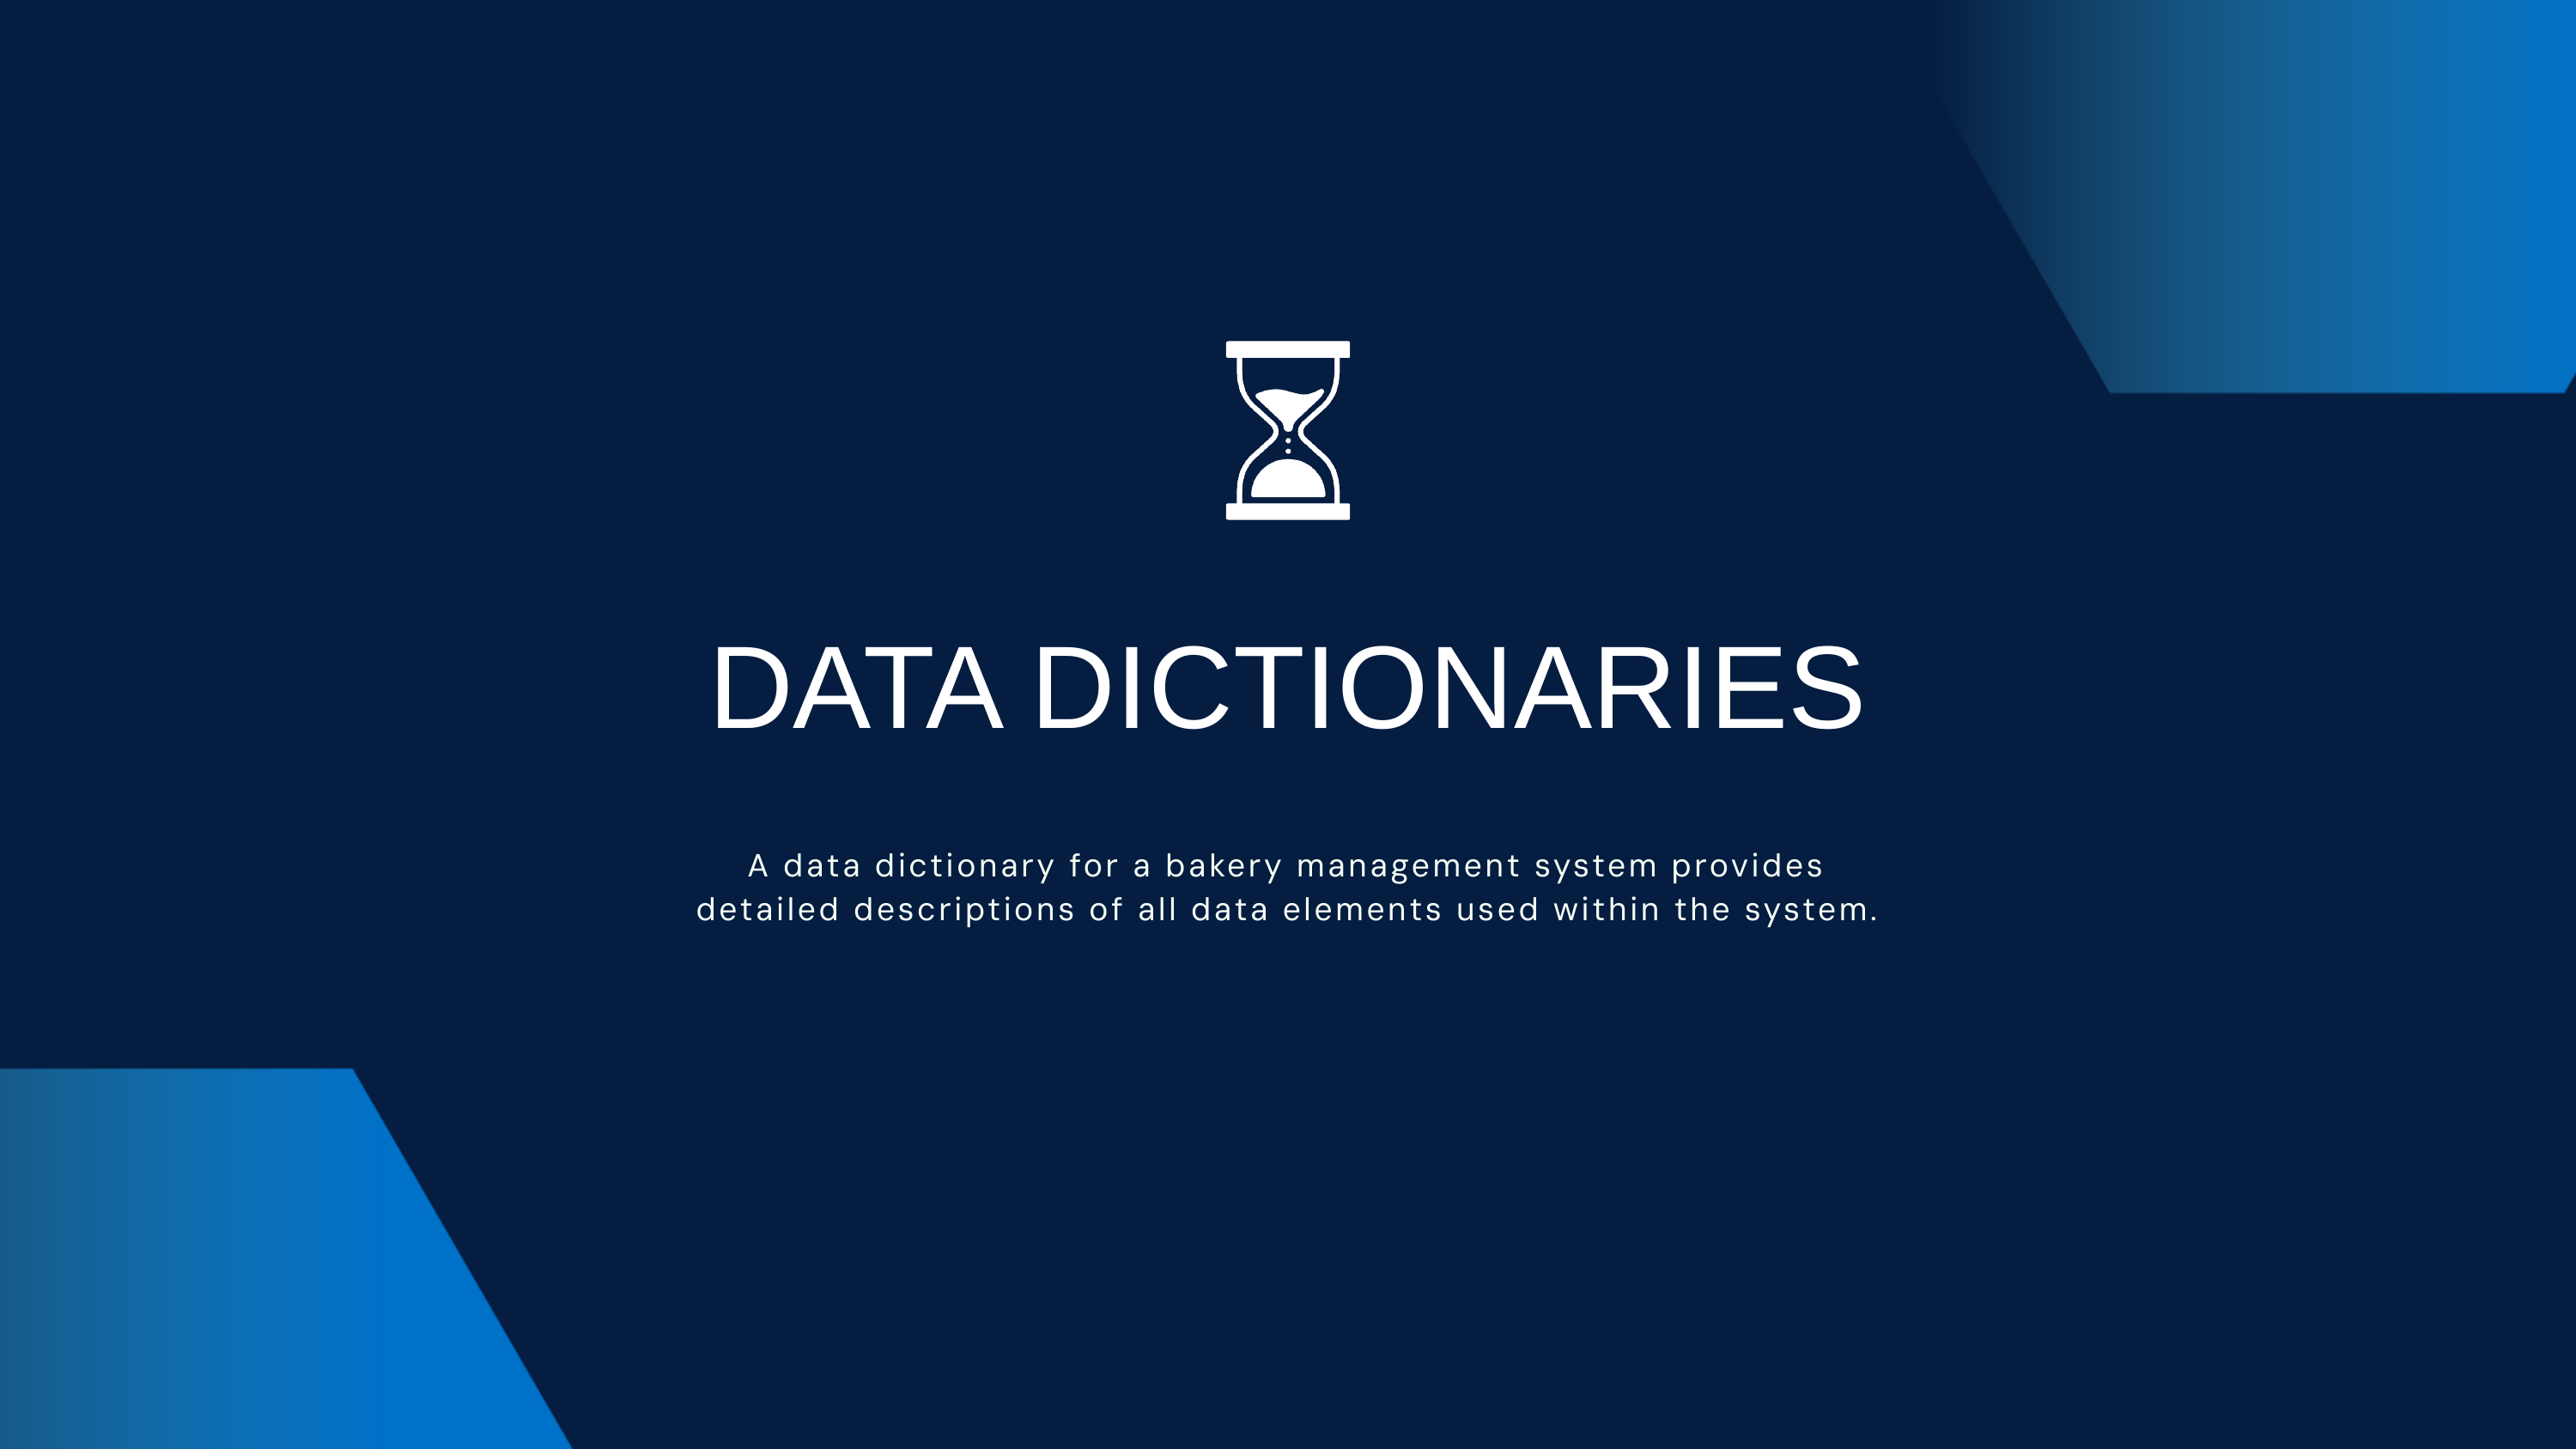

DATA DICTIONARIES
A data dictionary for a bakery management system provides detailed descriptions of all data elements used within the system.